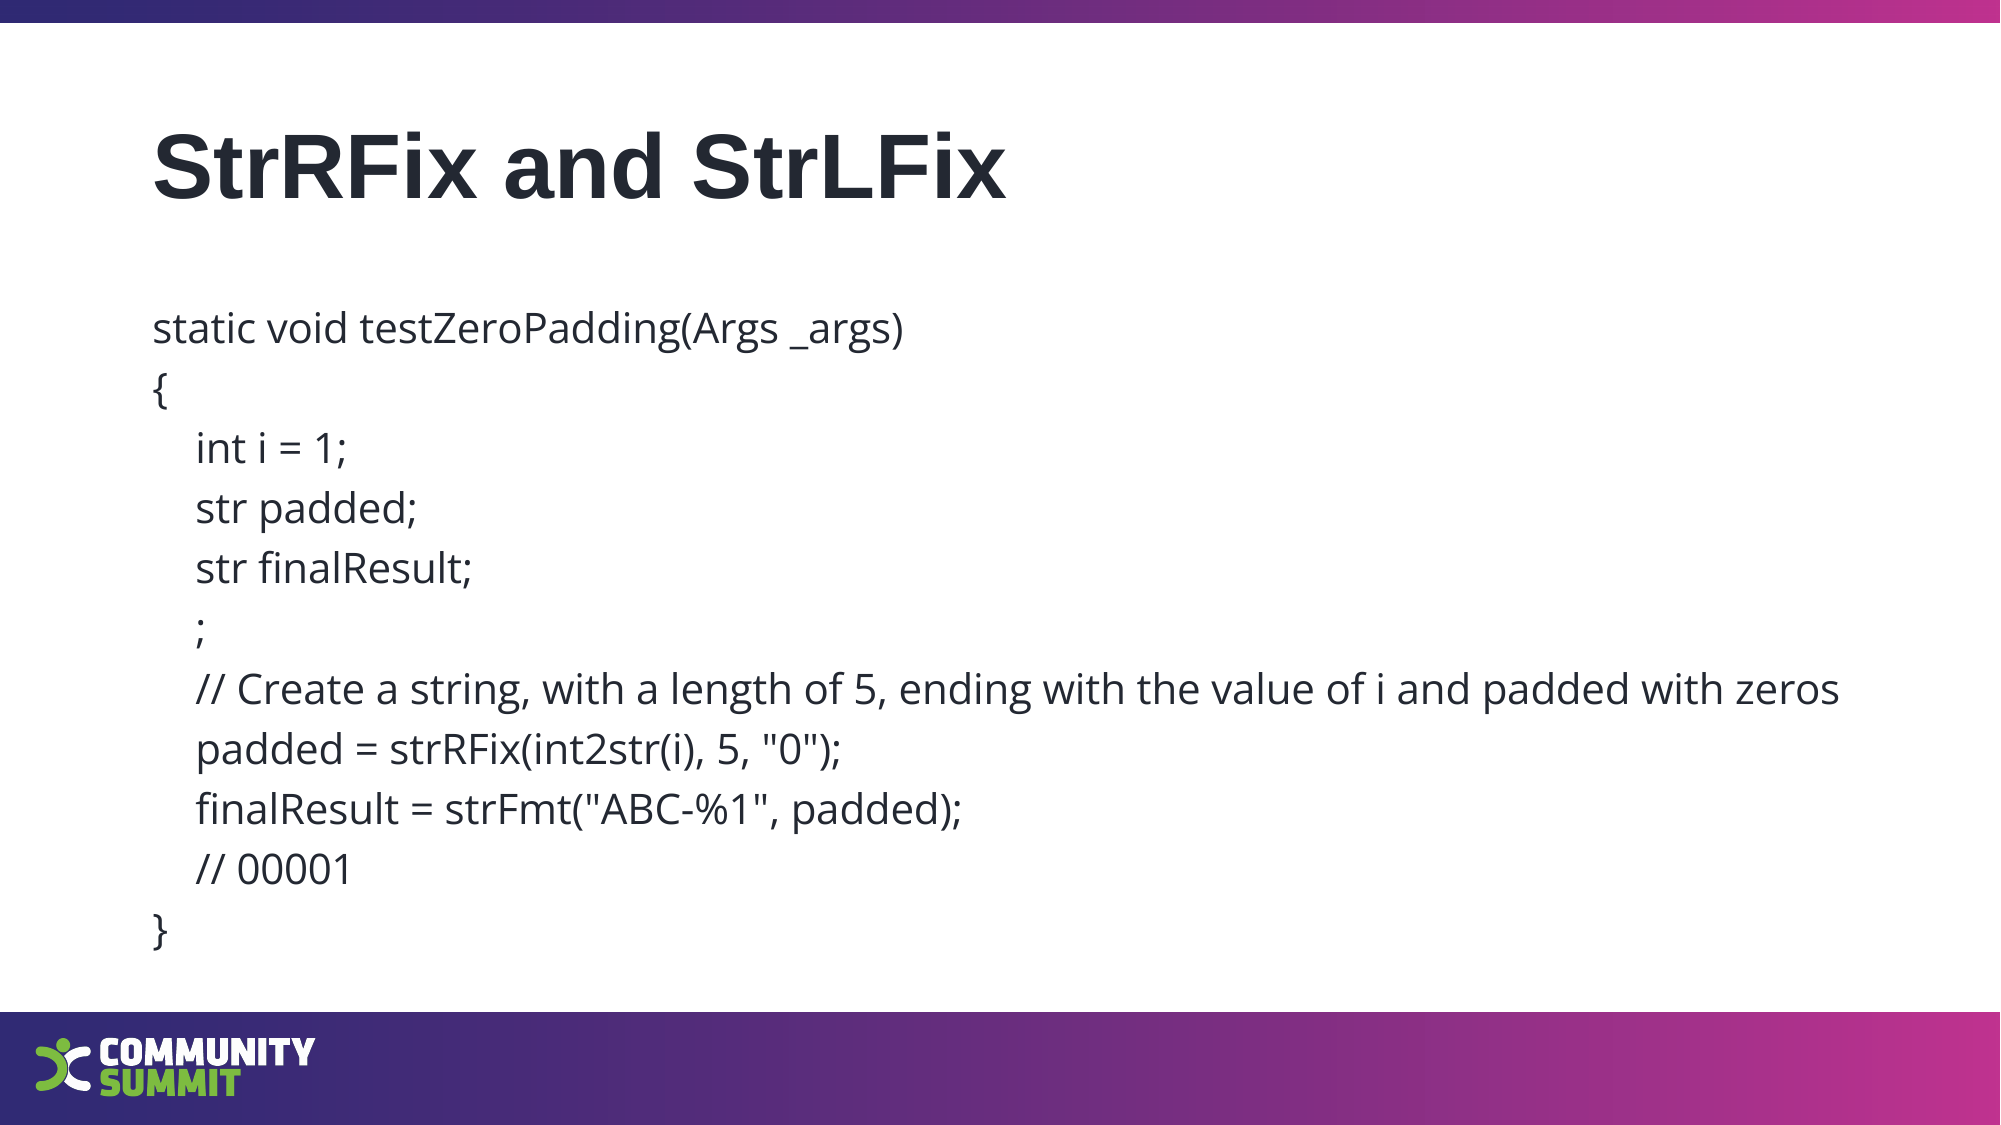

# StrRFix and StrLFix
static void testZeroPadding(Args _args)
{
    int i = 1;
    str padded;
    str finalResult;
    ;
    // Create a string, with a length of 5, ending with the value of i and padded with zeros
    padded = strRFix(int2str(i), 5, "0");
    finalResult = strFmt("ABC-%1", padded);
    // 00001
}